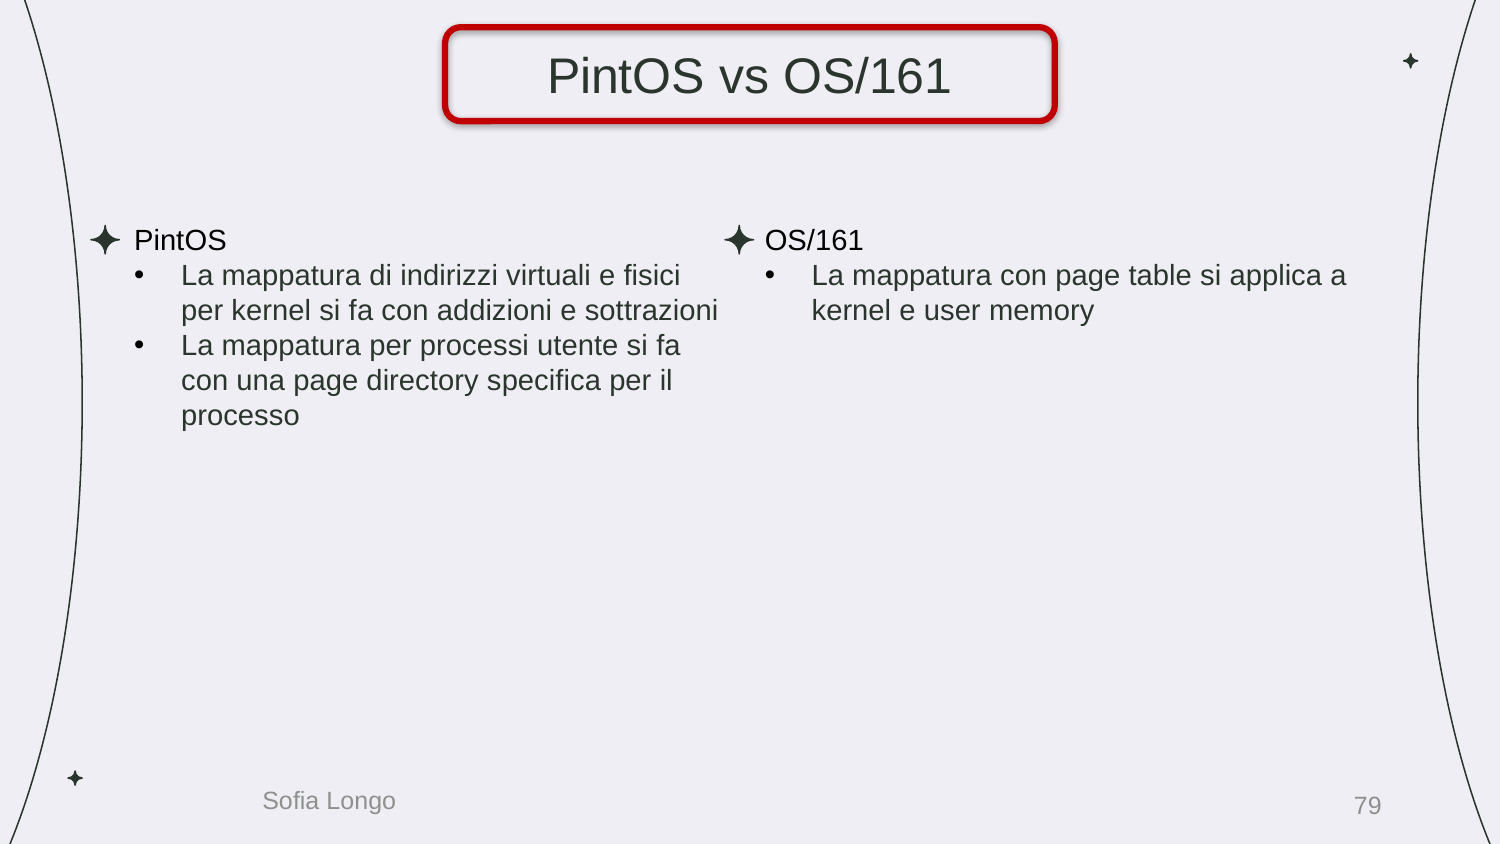

# PintOS vs OS/161
OS/161
La mappatura con page table si applica a kernel e user memory
PintOS
La mappatura di indirizzi virtuali e fisici per kernel si fa con addizioni e sottrazioni
La mappatura per processi utente si fa con una page directory specifica per il processo

79